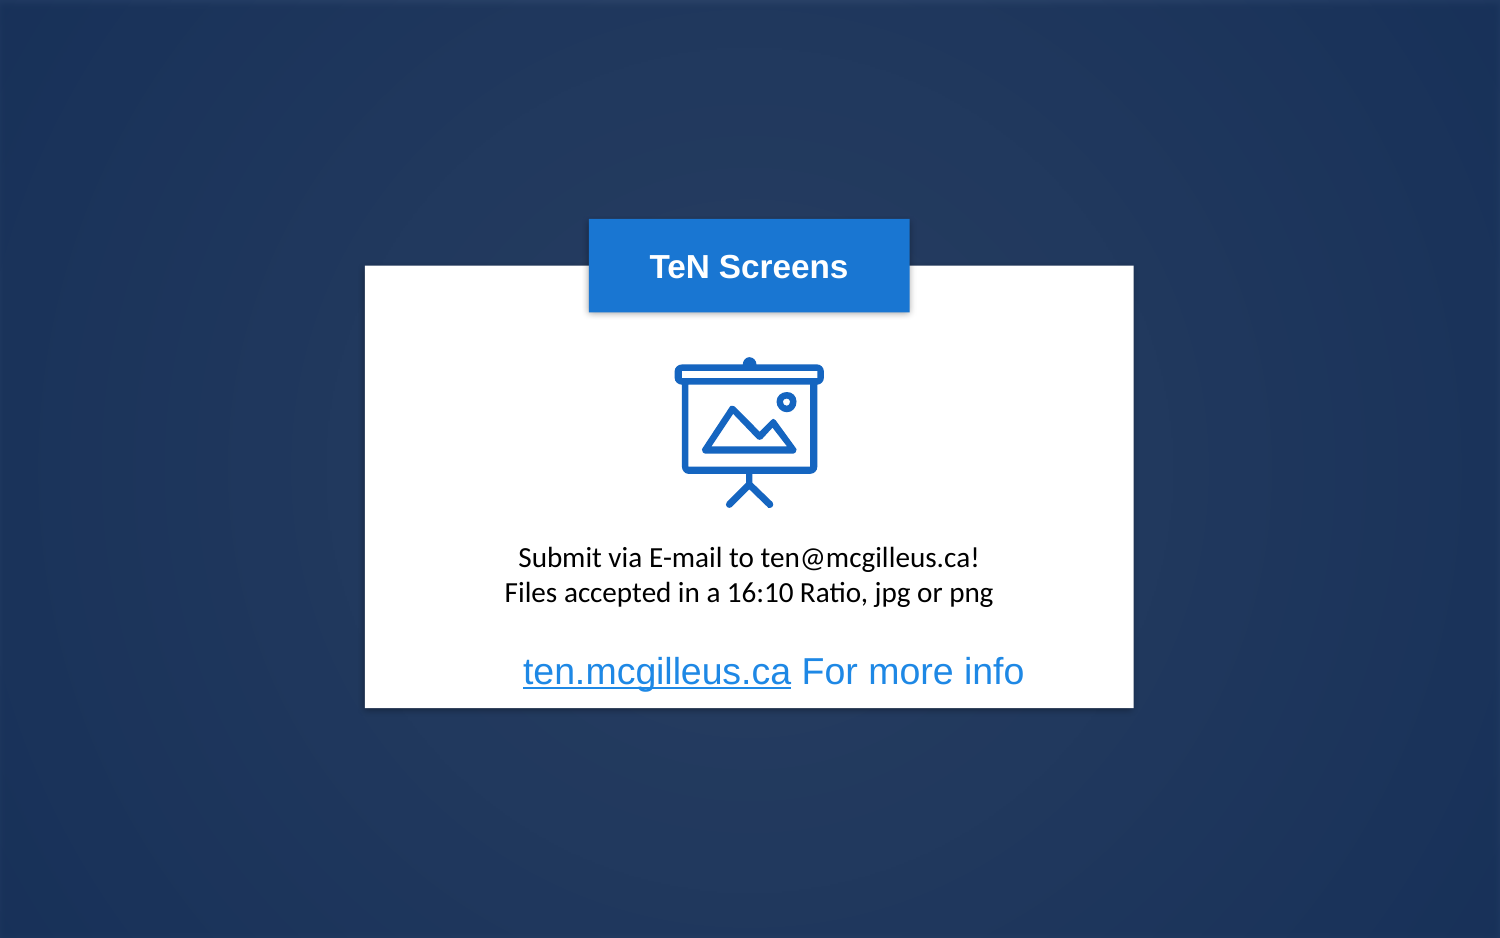

TeN Screens

Submit via E-mail to ten@mcgilleus.ca!
Files accepted in a 16:10 Ratio, jpg or png
ten.mcgilleus.ca For more info
11